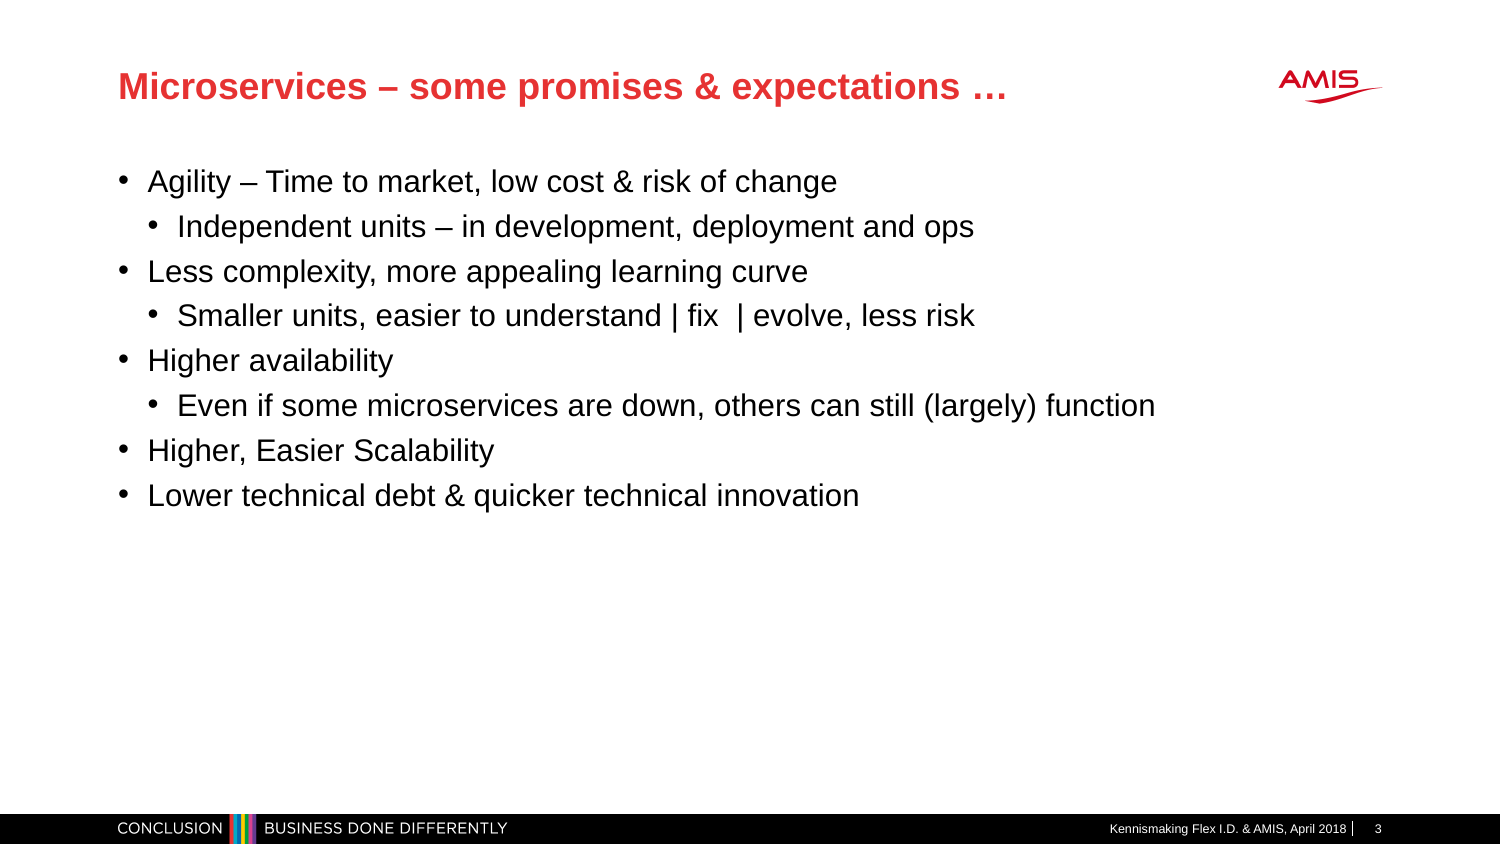

# Microservices – some promises & expectations …
Agility – Time to market, low cost & risk of change
Independent units – in development, deployment and ops
Less complexity, more appealing learning curve
Smaller units, easier to understand | fix  | evolve, less risk
Higher availability
Even if some microservices are down, others can still (largely) function
Higher, Easier Scalability
Lower technical debt & quicker technical innovation
Kennismaking Flex I.D. & AMIS, April 2018
3